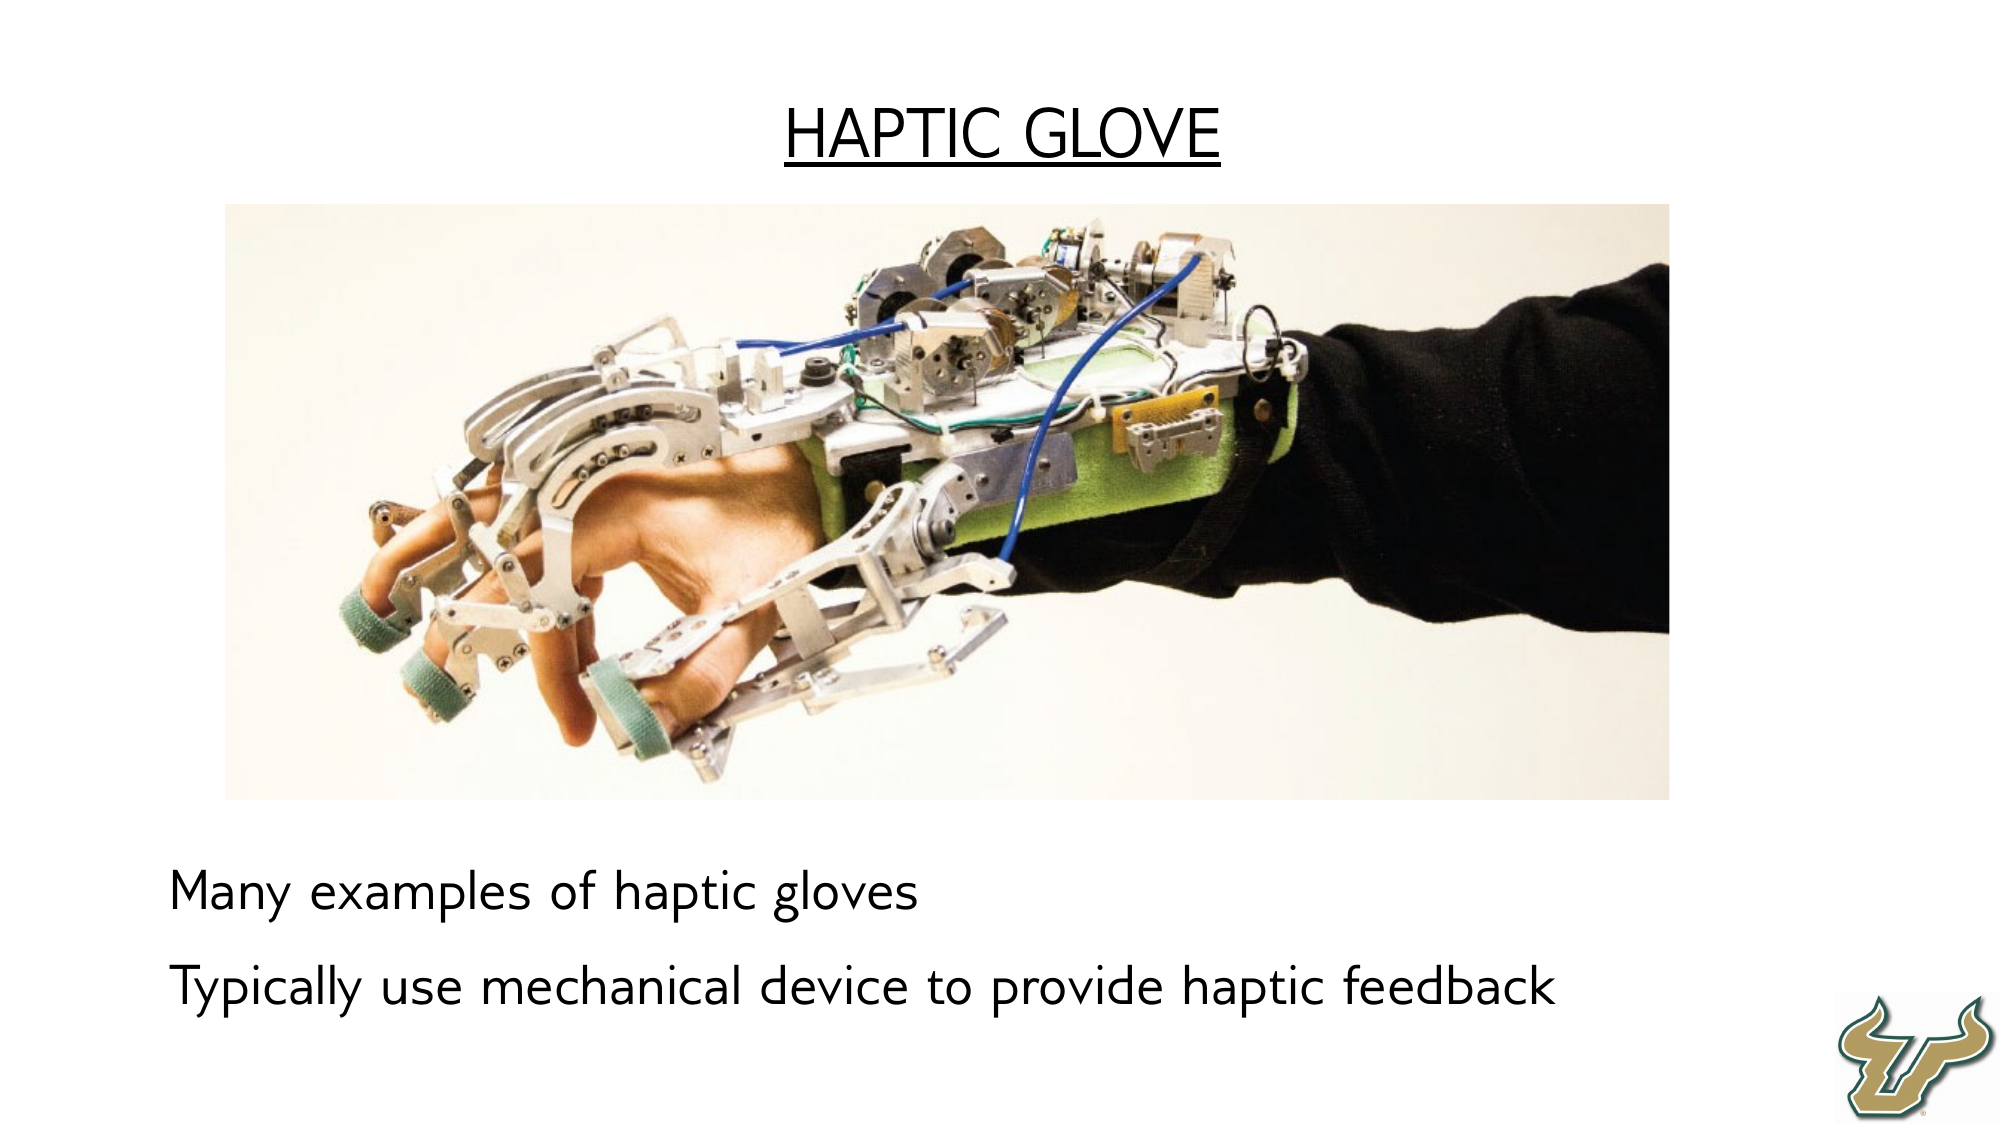

Haptic Glove

Many examples of haptic gloves
Typically use mechanical device to provide haptic feedback